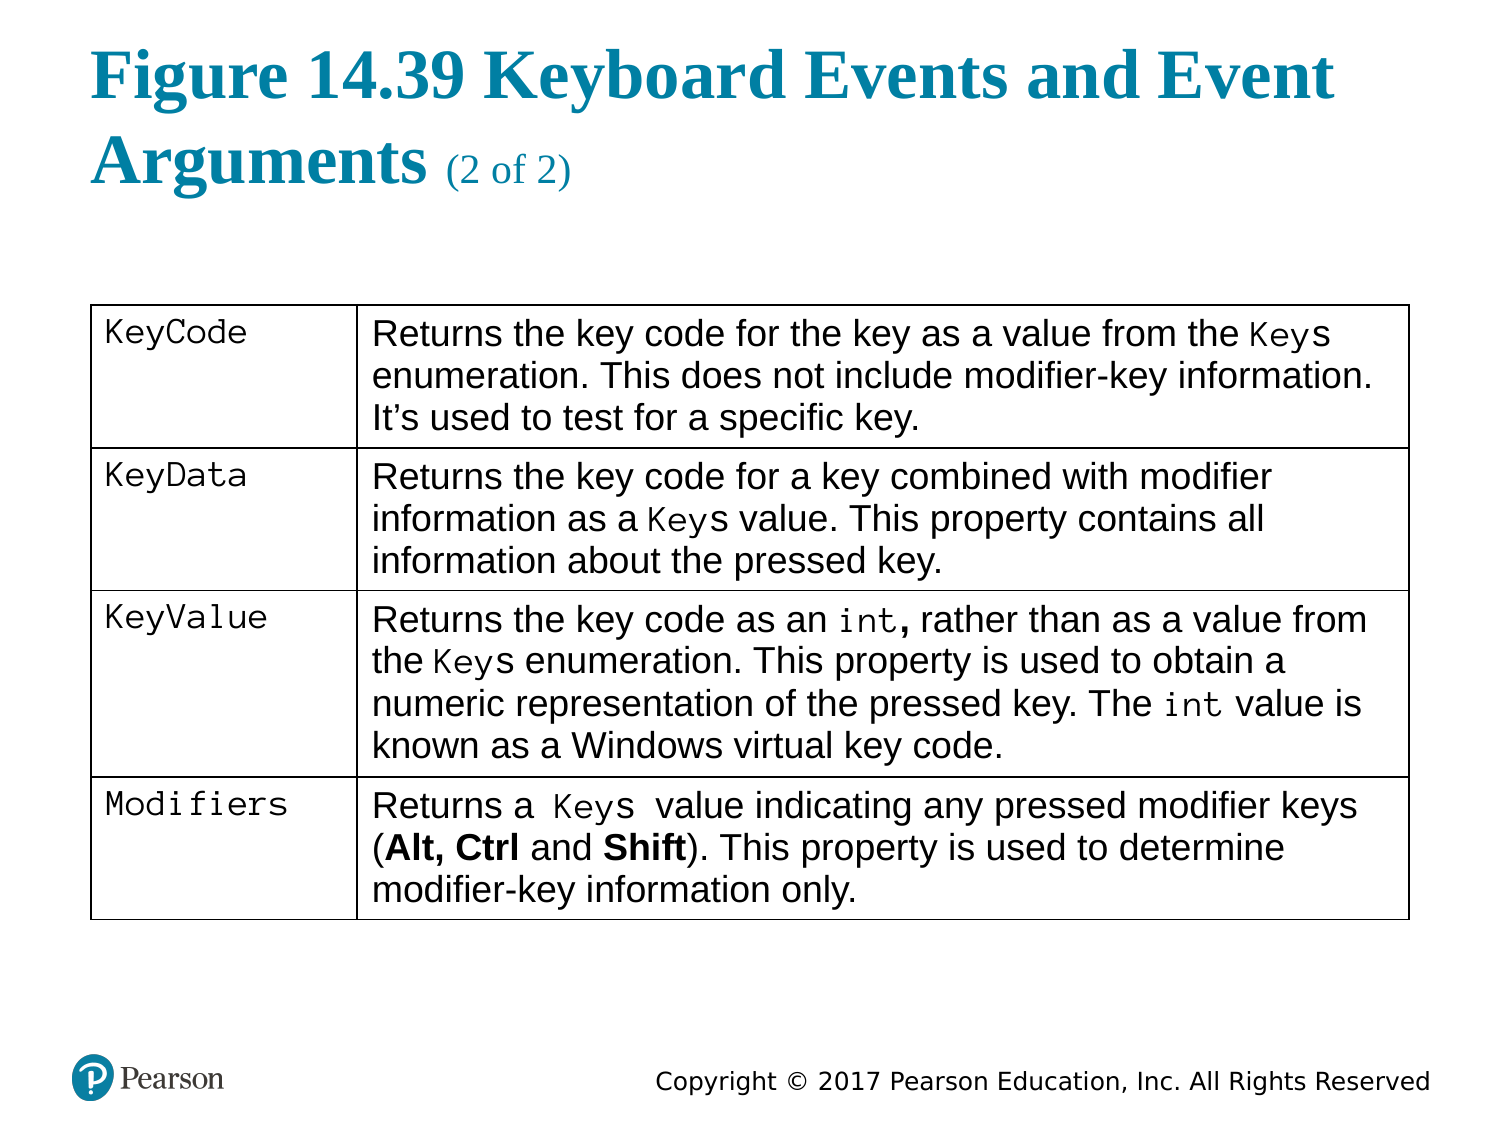

# Figure 14.39 Keyboard Events and Event Arguments (2 of 2)
| KeyCode | Returns the key code for the key as a value from the Keys enumeration. This does not include modifier-key information. It’s used to test for a specific key. |
| --- | --- |
| KeyData | Returns the key code for a key combined with modifier information as a Keys value. This property contains all information about the pressed key. |
| KeyValue | Returns the key code as an int, rather than as a value from the Keys enumeration. This property is used to obtain a numeric representation of the pressed key. The int value is known as a Windows virtual key code. |
| Modifiers | Returns a Keys value indicating any pressed modifier keys (Alt, Ctrl and Shift). This property is used to determine modifier-key information only. |